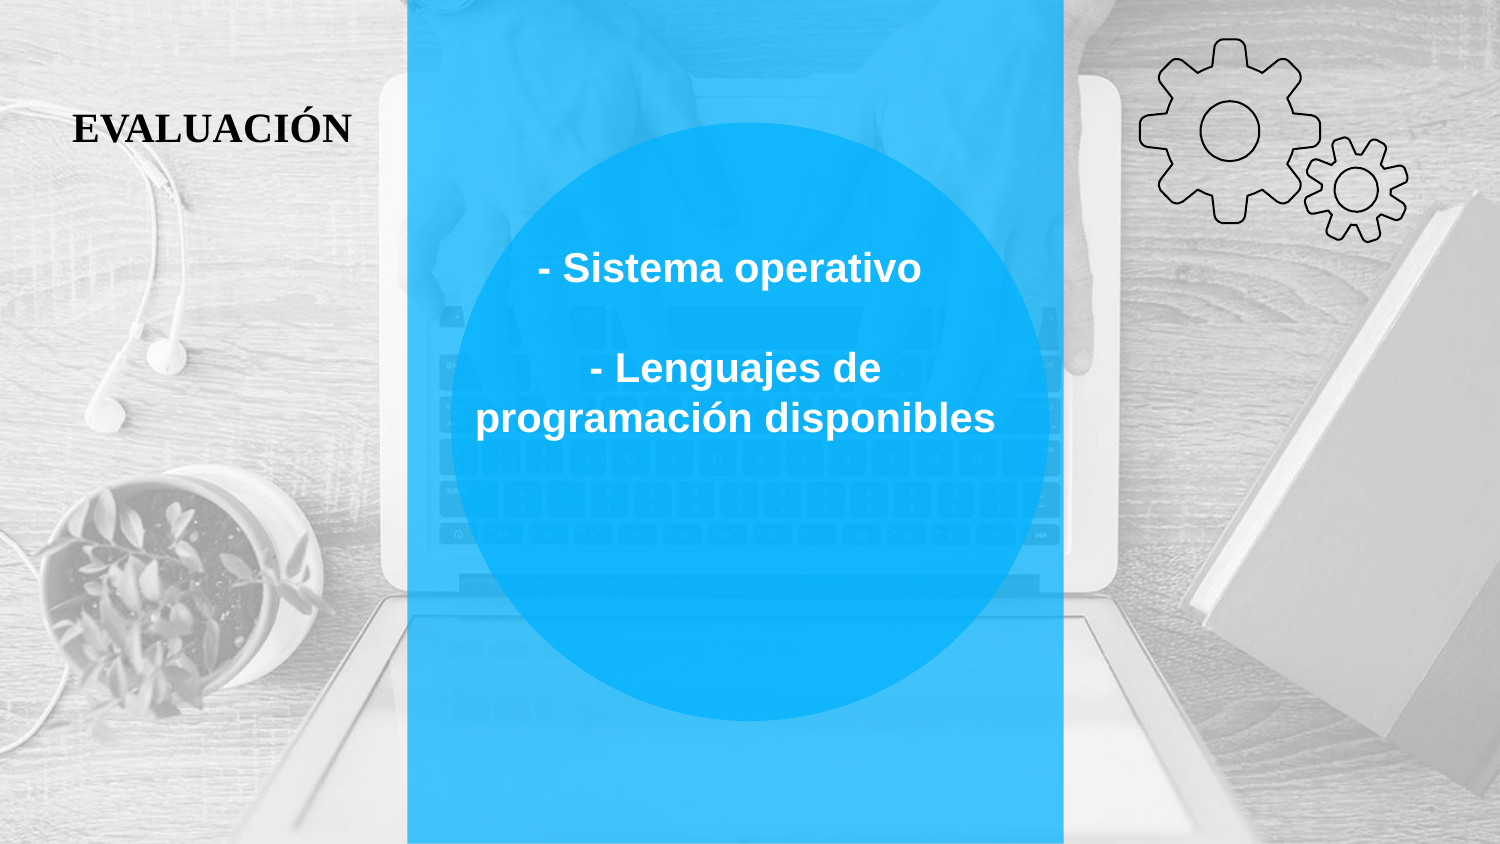

EVALUACIÓN
# - Sistema operativo - Lenguajes de programación disponibles